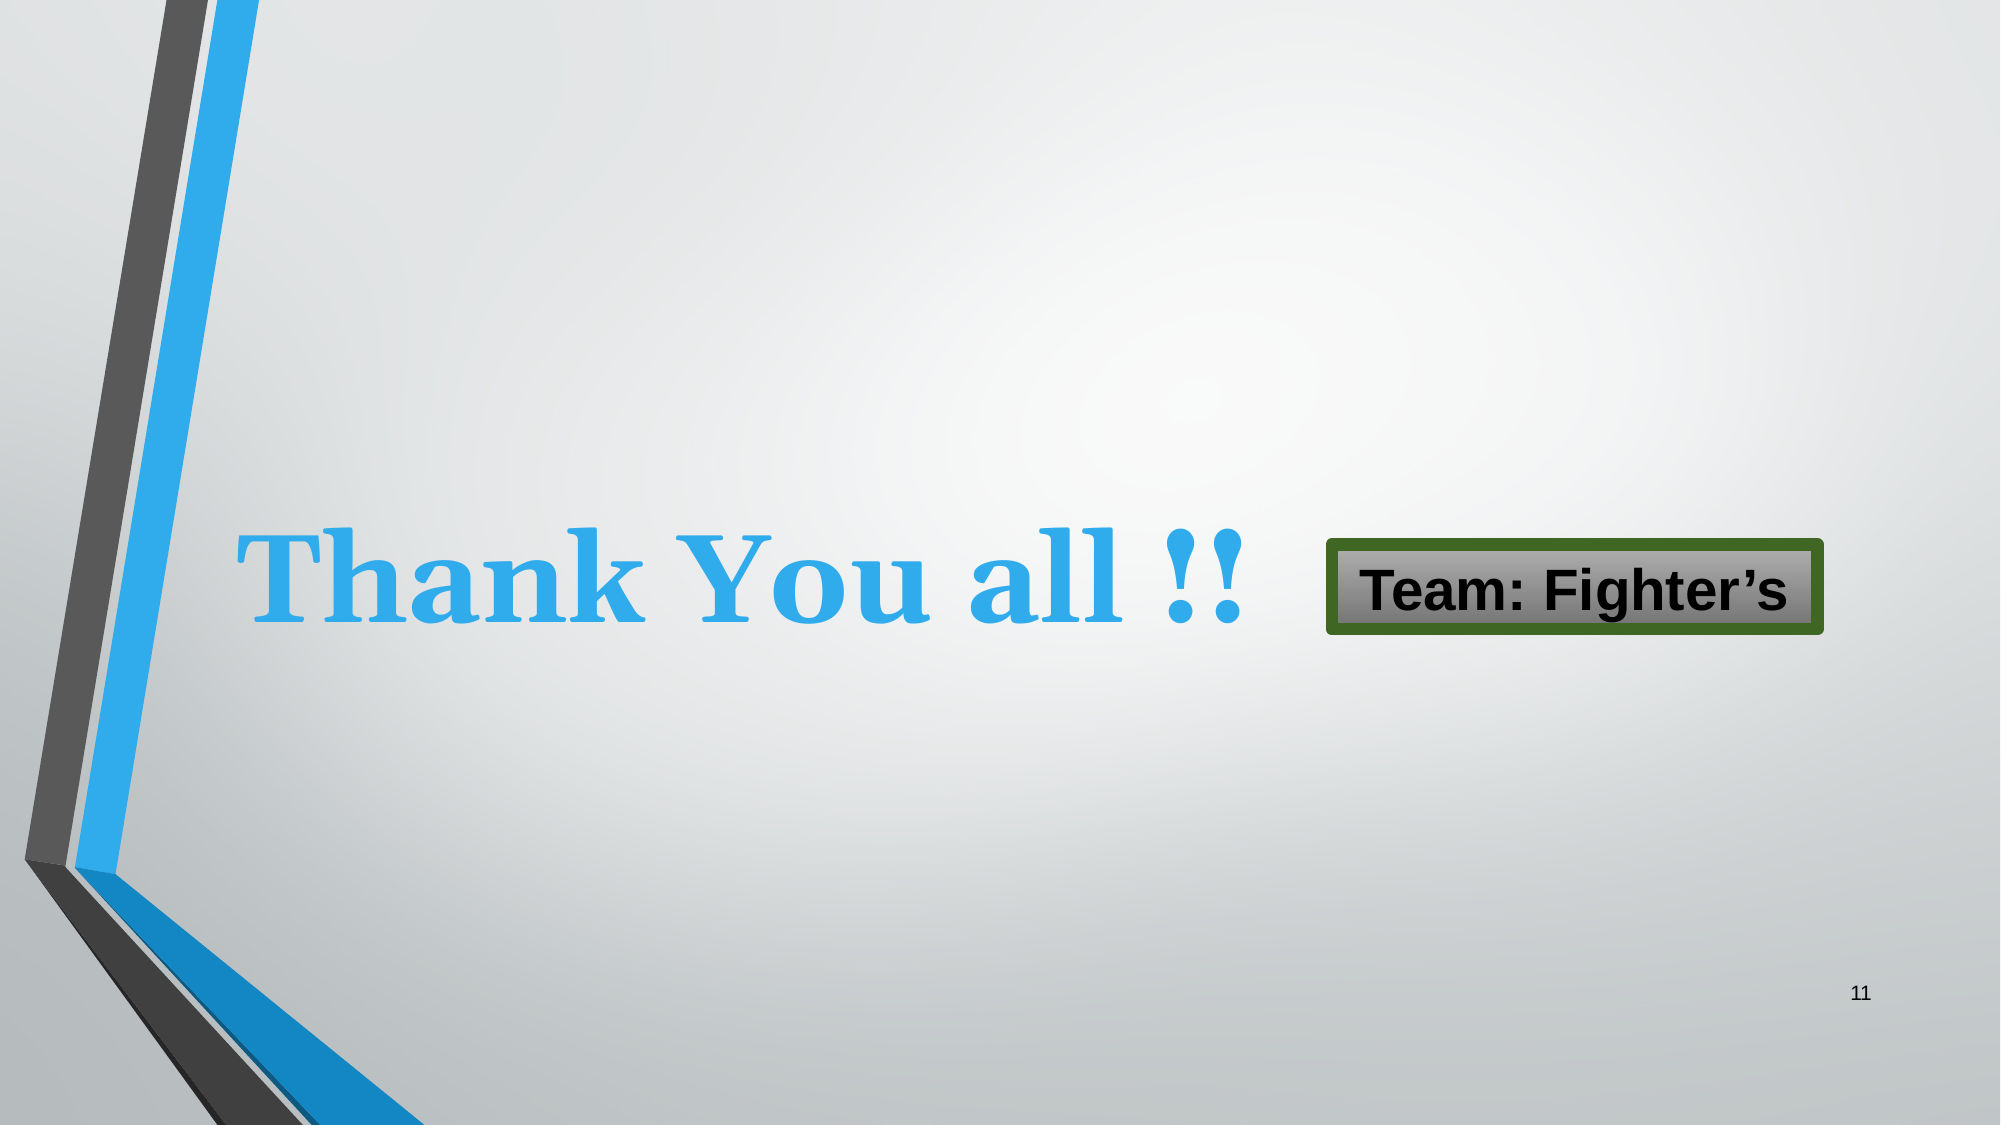

# Thank You all !!
Team: Fighter’s
11